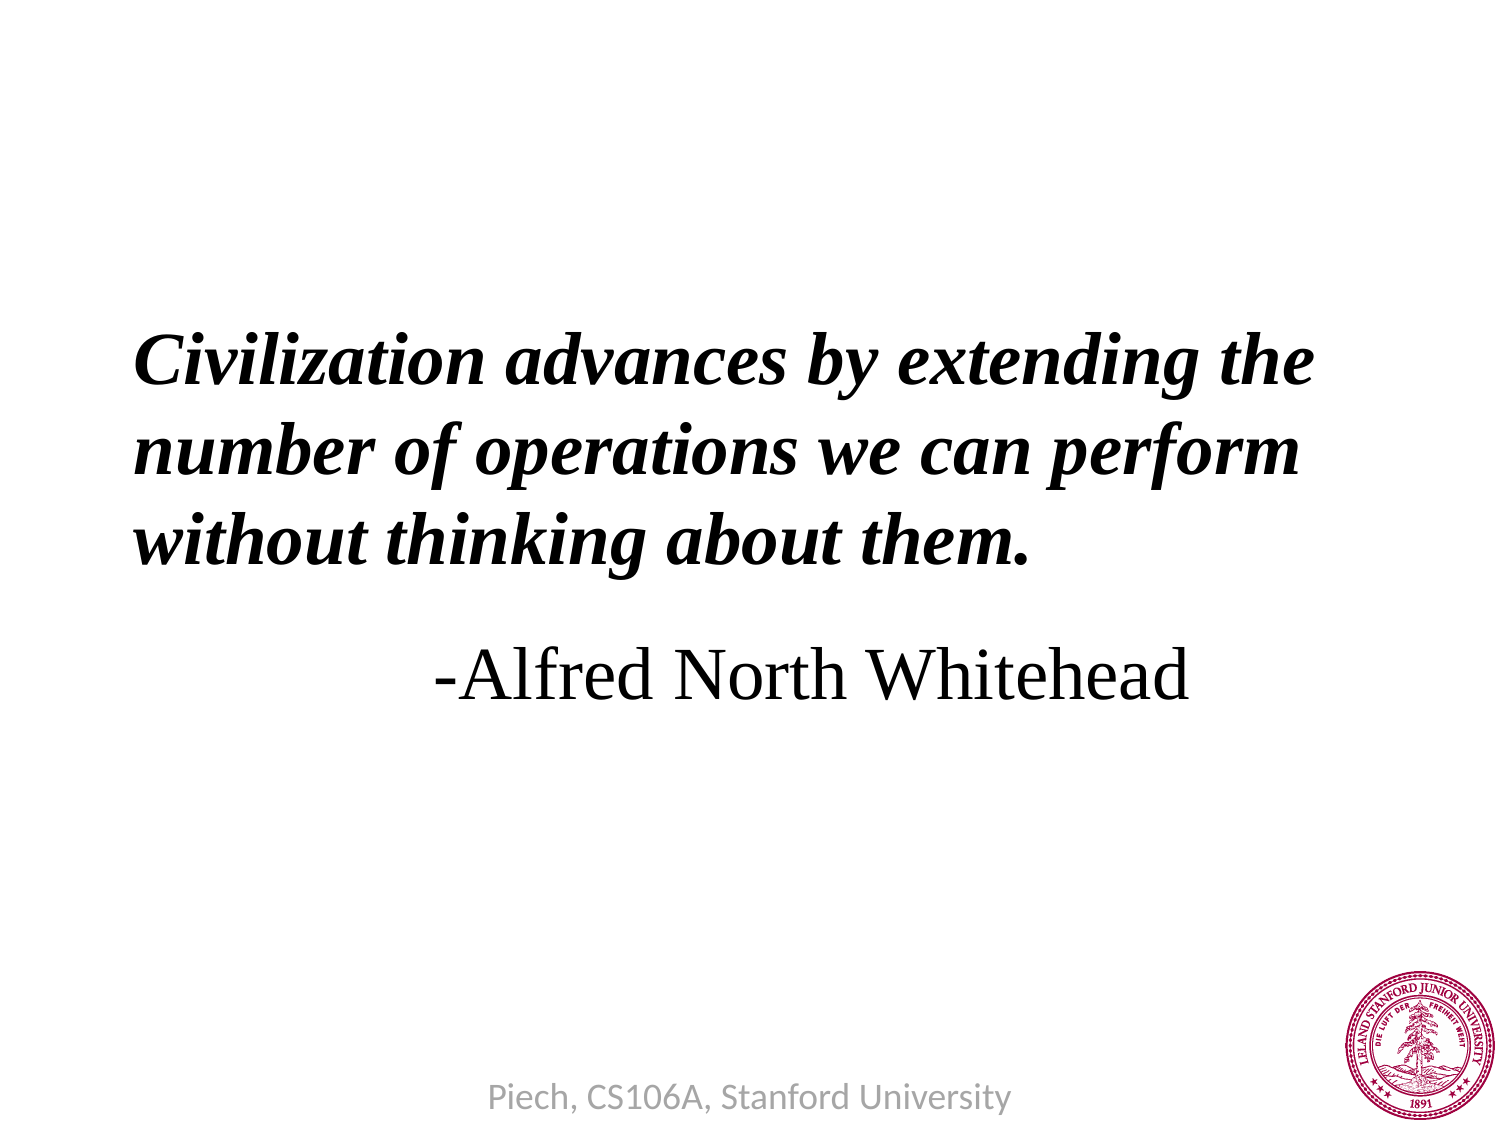

Civilization advances by extending the number of operations we can perform without thinking about them.

		-Alfred North Whitehead